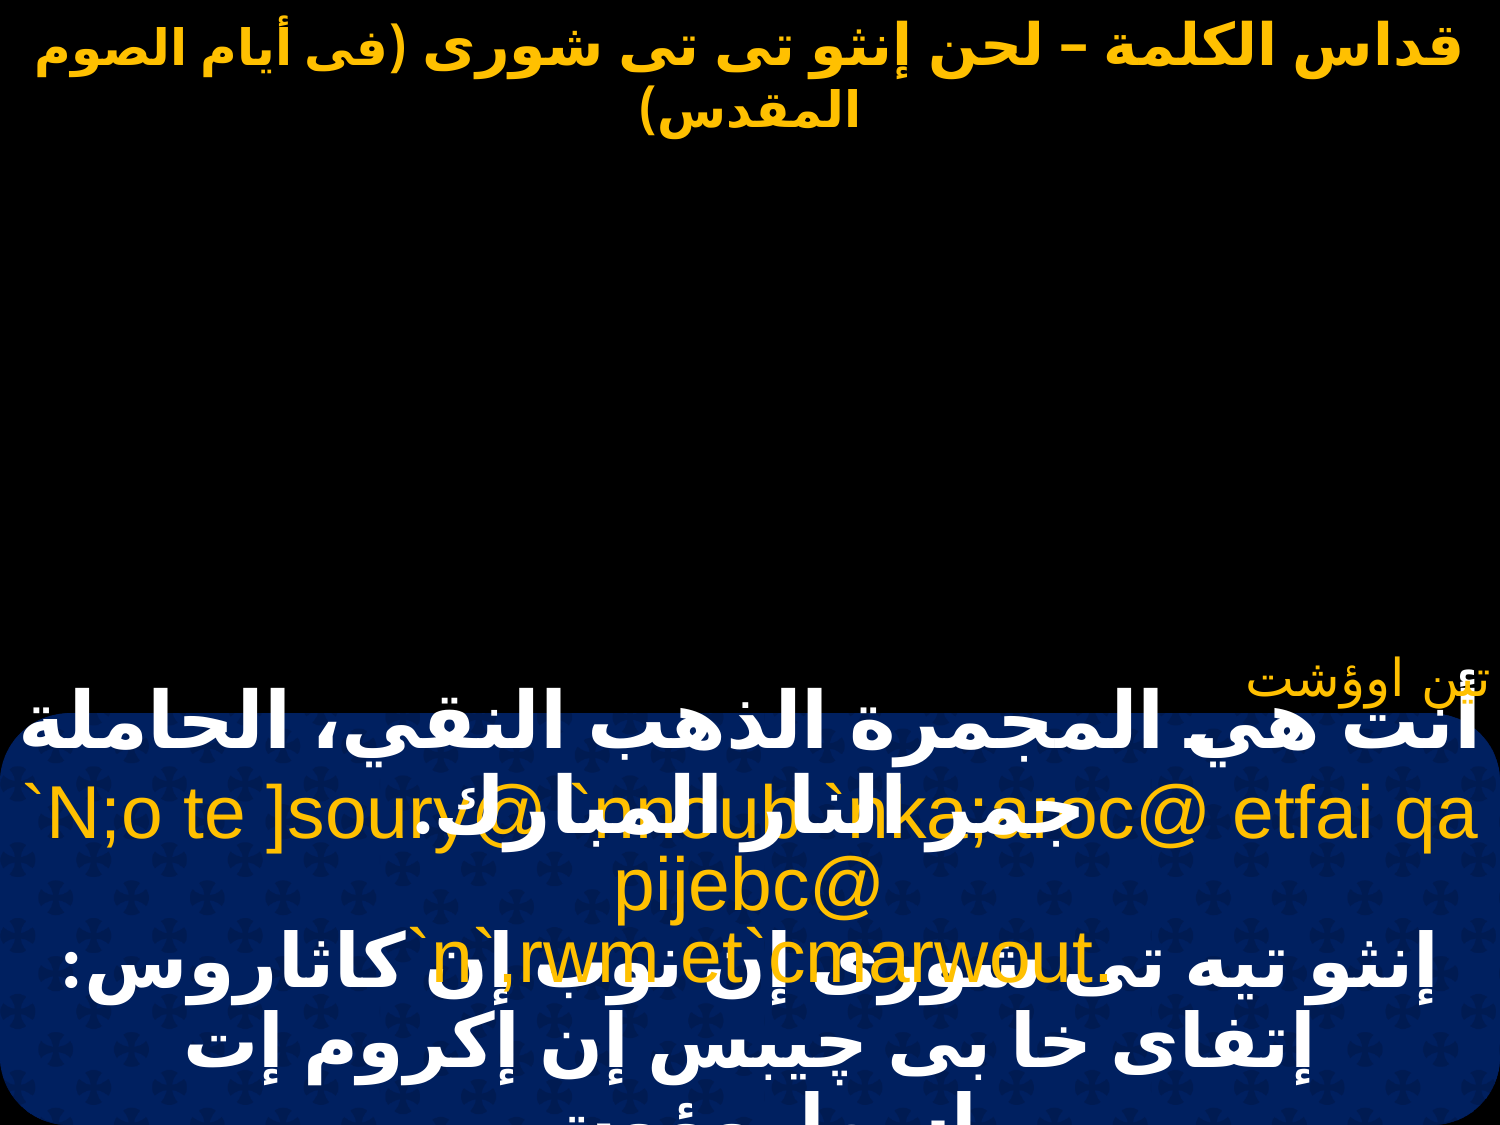

# انثو تي تي شوري
تين اوؤشت
أنت هي المجمرة الذهب النقي، الحاملة جمر النار المبارك.
`N;o te ]soury@ `nnoub `nka;aroc@ etfai qa pijebc@
 `n`,rwm et`cmarwout.
إنثو تيه تى شورى إن نوب إن كاثاروس: إتفاى خا بى چيبس إن إكروم إت إسماروؤوت.